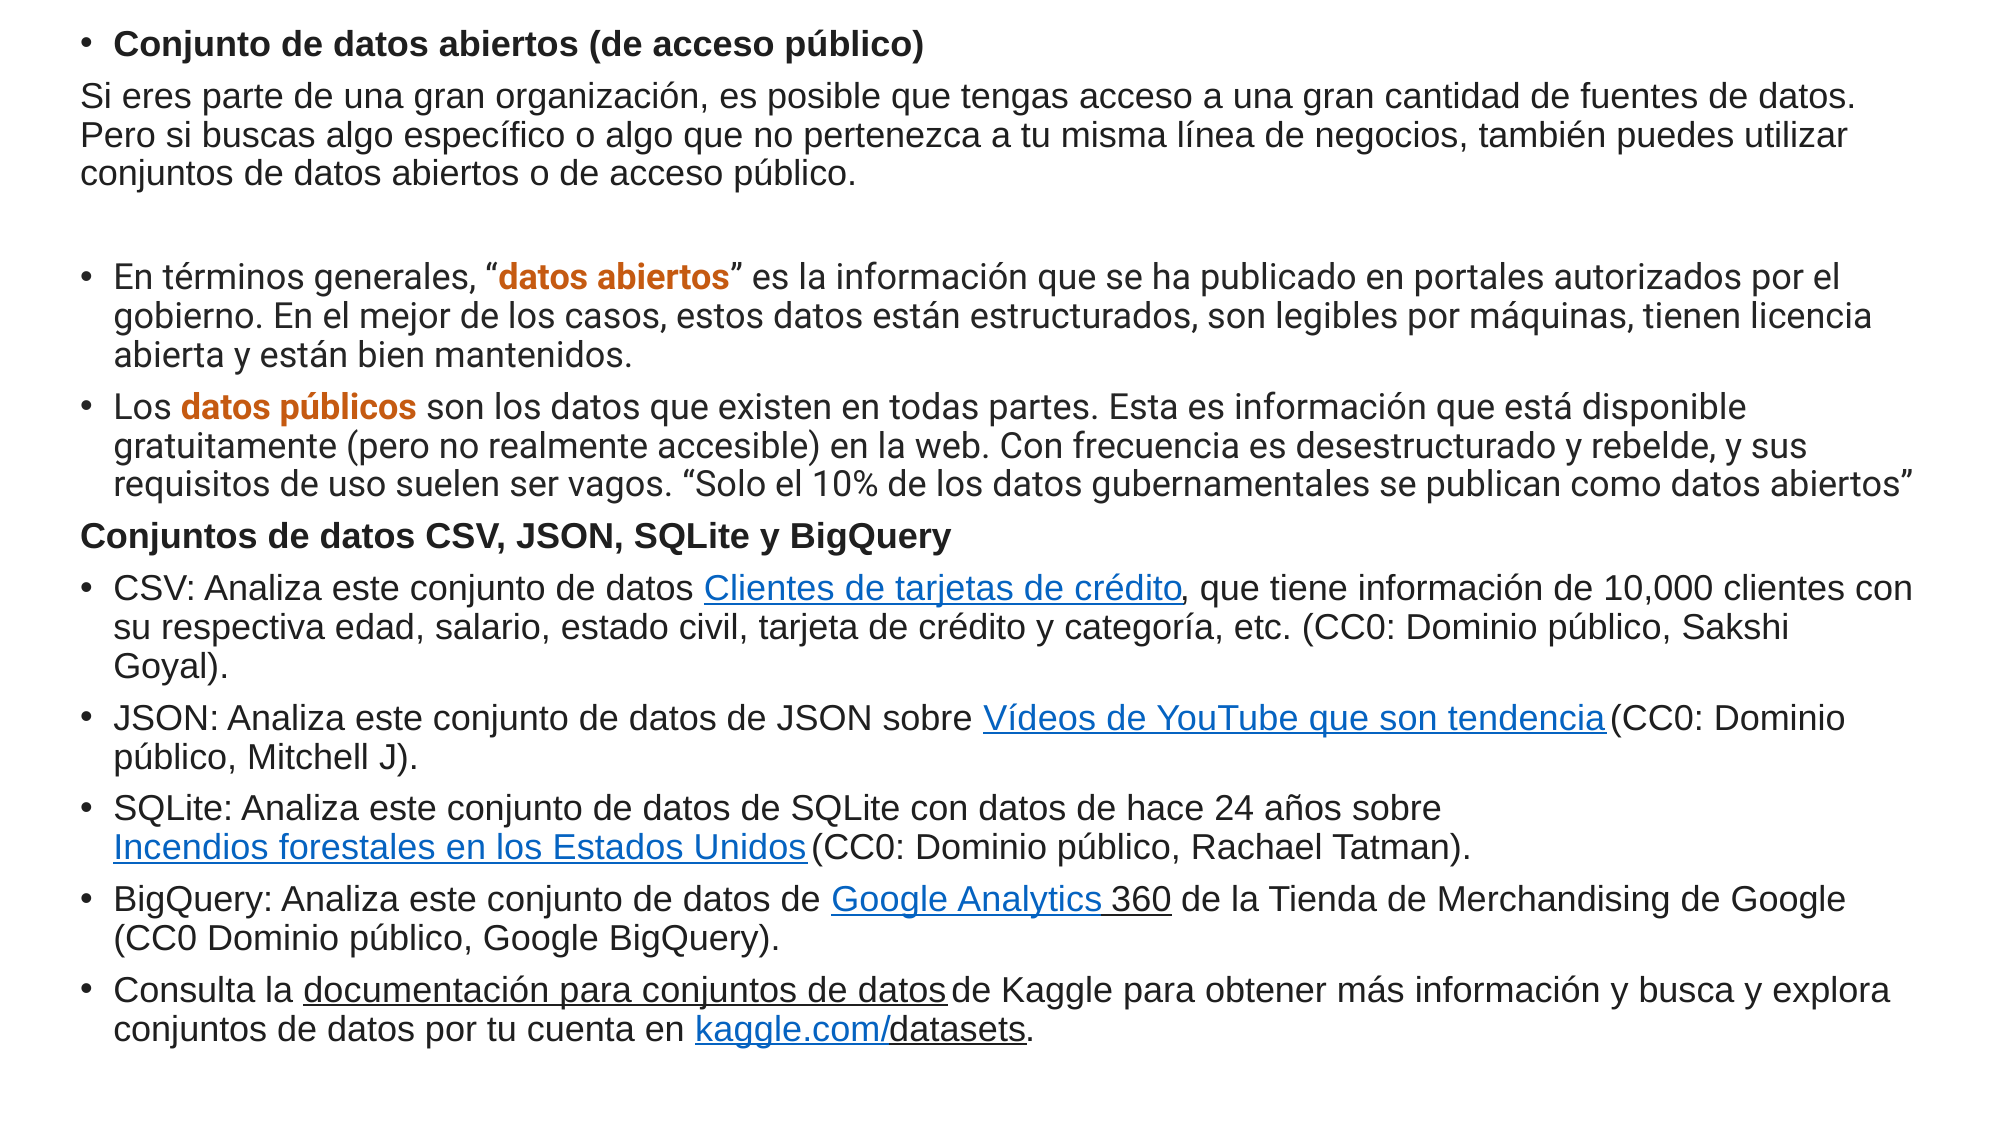

Conjunto de datos abiertos (de acceso público)
Si eres parte de una gran organización, es posible que tengas acceso a una gran cantidad de fuentes de datos. Pero si buscas algo específico o algo que no pertenezca a tu misma línea de negocios, también puedes utilizar conjuntos de datos abiertos o de acceso público.

En términos generales, “datos abiertos” es la información que se ha publicado en portales autorizados por el gobierno. En el mejor de los casos, estos datos están estructurados, son legibles por máquinas, tienen licencia abierta y están bien mantenidos.
Los datos públicos son los datos que existen en todas partes. Esta es información que está disponible gratuitamente (pero no realmente accesible) en la web. Con frecuencia es desestructurado y rebelde, y sus requisitos de uso suelen ser vagos. “Solo el 10% de los datos gubernamentales se publican como datos abiertos”
Conjuntos de datos CSV, JSON, SQLite y BigQuery
CSV: Analiza este conjunto de datos Clientes de tarjetas de crédito, que tiene información de 10,000 clientes con su respectiva edad, salario, estado civil, tarjeta de crédito y categoría, etc. (CC0: Dominio público, Sakshi Goyal).
JSON: Analiza este conjunto de datos de JSON sobre Vídeos de YouTube que son tendencia (CC0: Dominio público, Mitchell J).
SQLite: Analiza este conjunto de datos de SQLite con datos de hace 24 años sobre Incendios forestales en los Estados Unidos (CC0: Dominio público, Rachael Tatman).
BigQuery: Analiza este conjunto de datos de Google Analytics 360 de la Tienda de Merchandising de Google (CC0 Dominio público, Google BigQuery).
Consulta la documentación para conjuntos de datos de Kaggle para obtener más información y busca y explora conjuntos de datos por tu cuenta en kaggle.com/datasets.